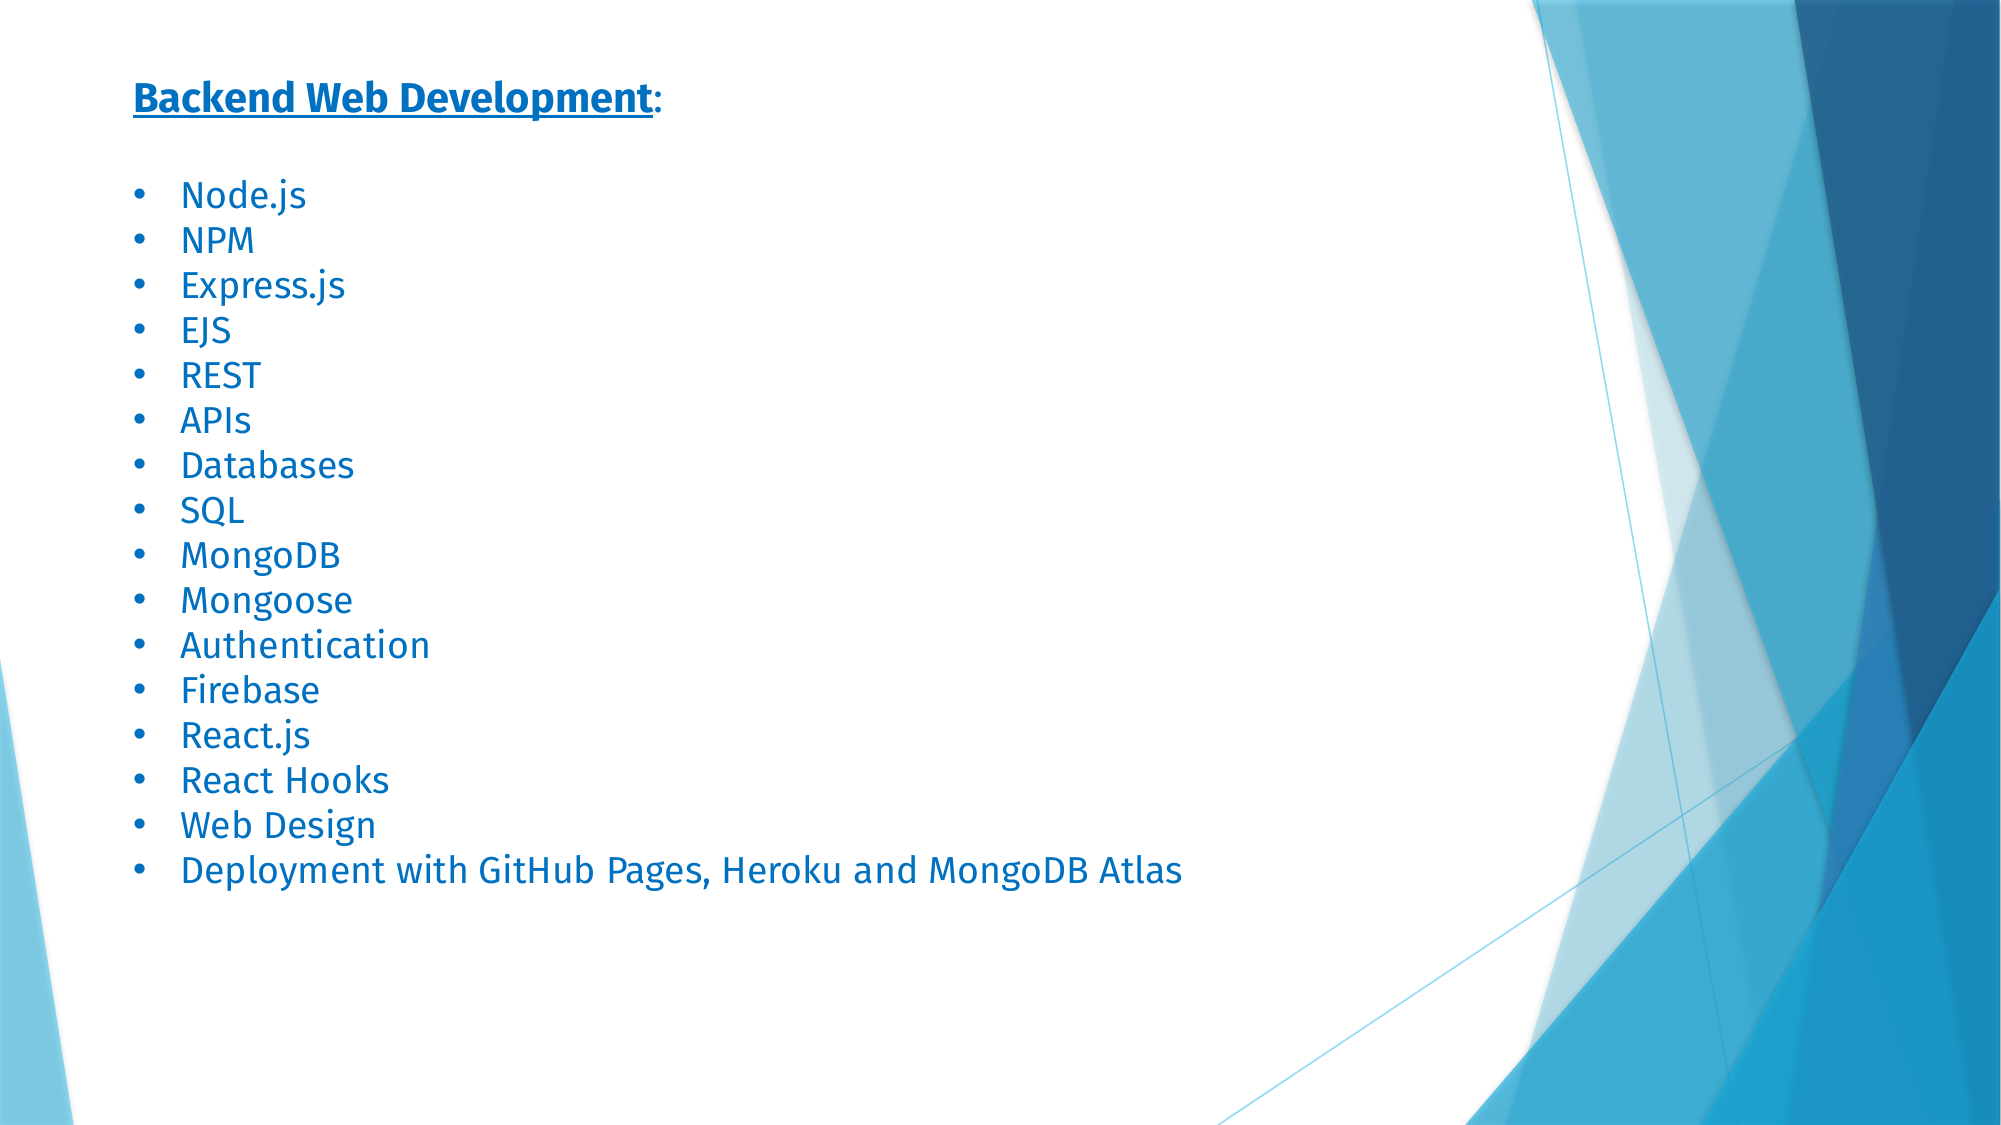

Backend Web Development:

Node.js
NPM
Express.js
EJS
REST
APIs
Databases
SQL
MongoDB
Mongoose
Authentication
Firebase
React.js
React Hooks
Web Design
Deployment with GitHub Pages, Heroku and MongoDB Atlas